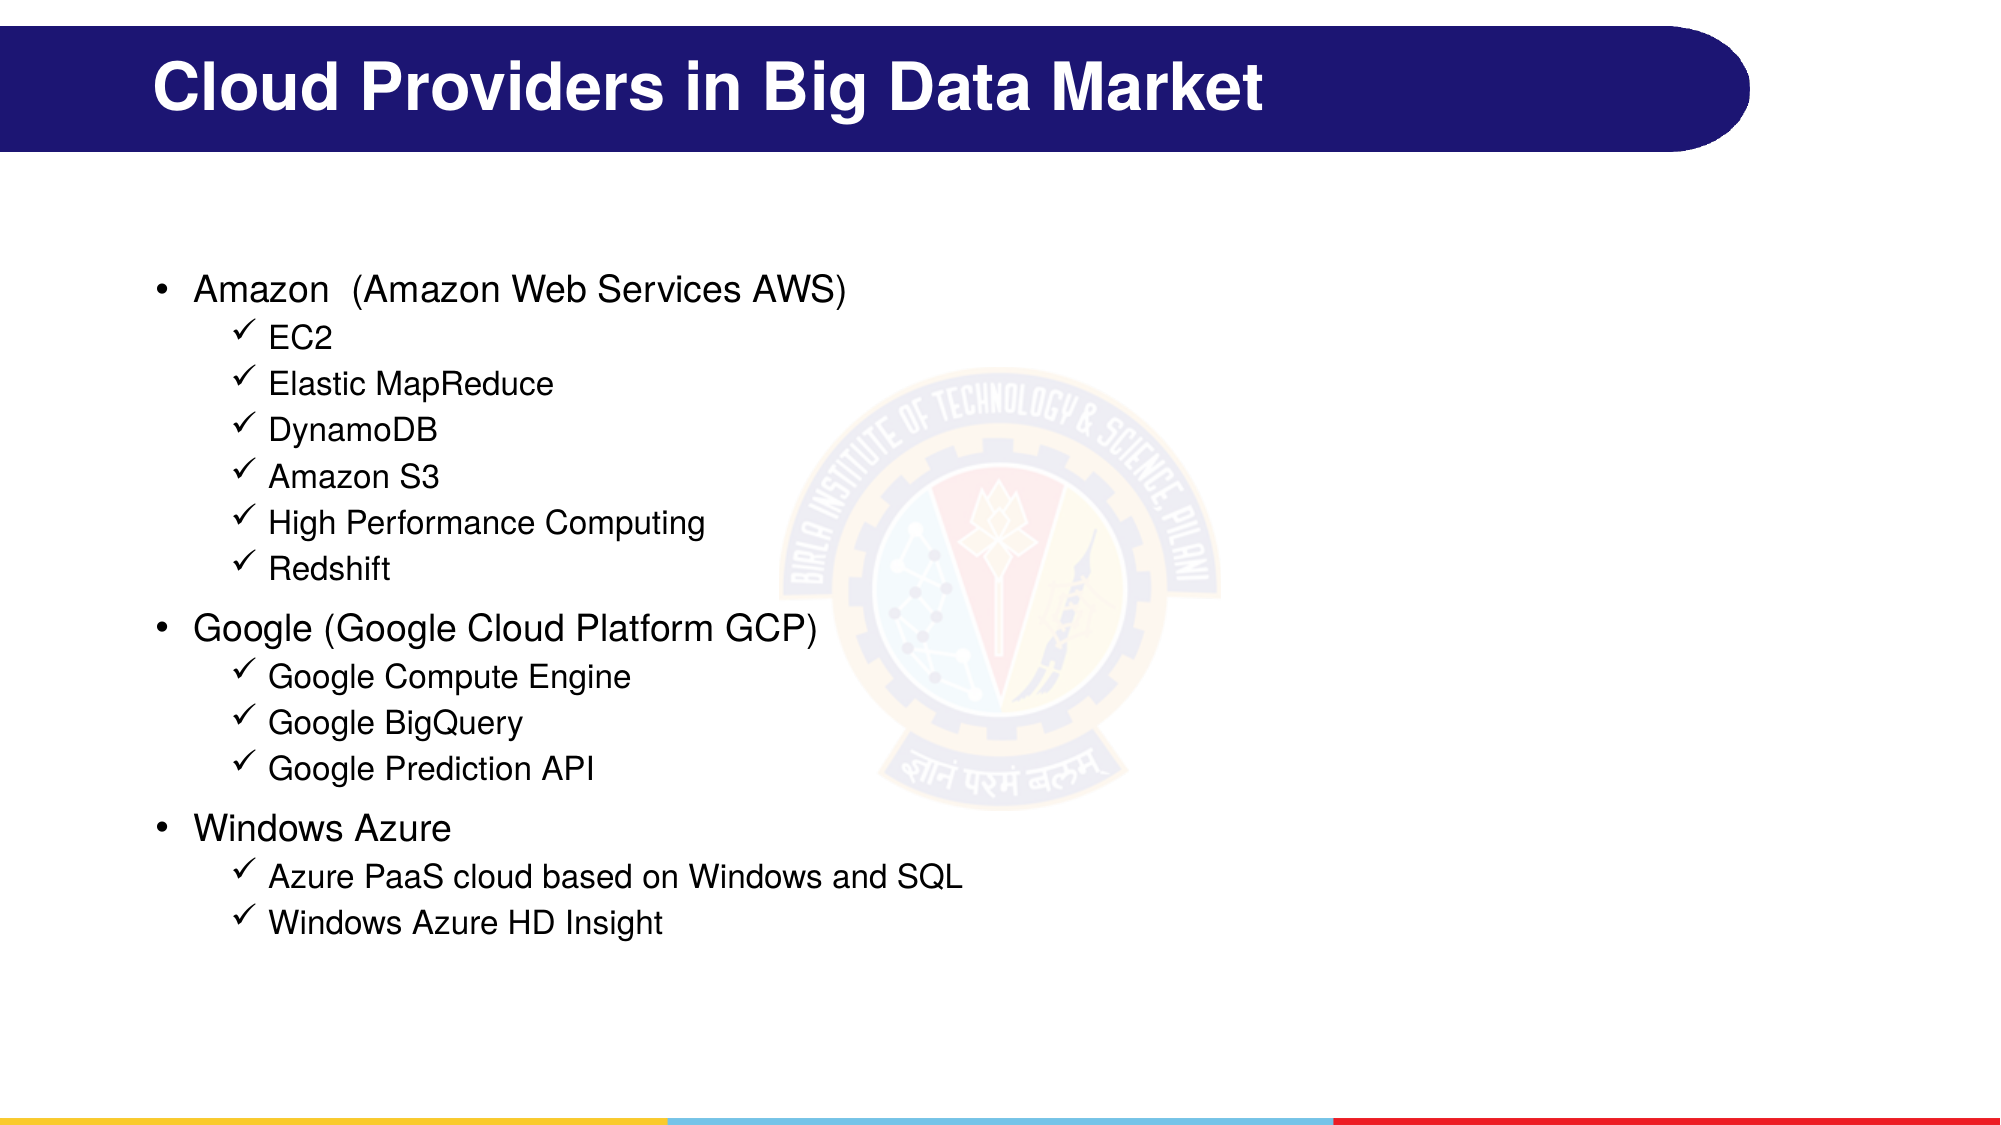

# Cloud Providers in Big Data Market

Amazon  (Amazon Web Services AWS)
EC2
Elastic MapReduce
DynamoDB
Amazon S3
High Performance Computing
Redshift
Google (Google Cloud Platform GCP)
Google Compute Engine
Google BigQuery
Google Prediction API
Windows Azure
Azure PaaS cloud based on Windows and SQL
Windows Azure HD Insight